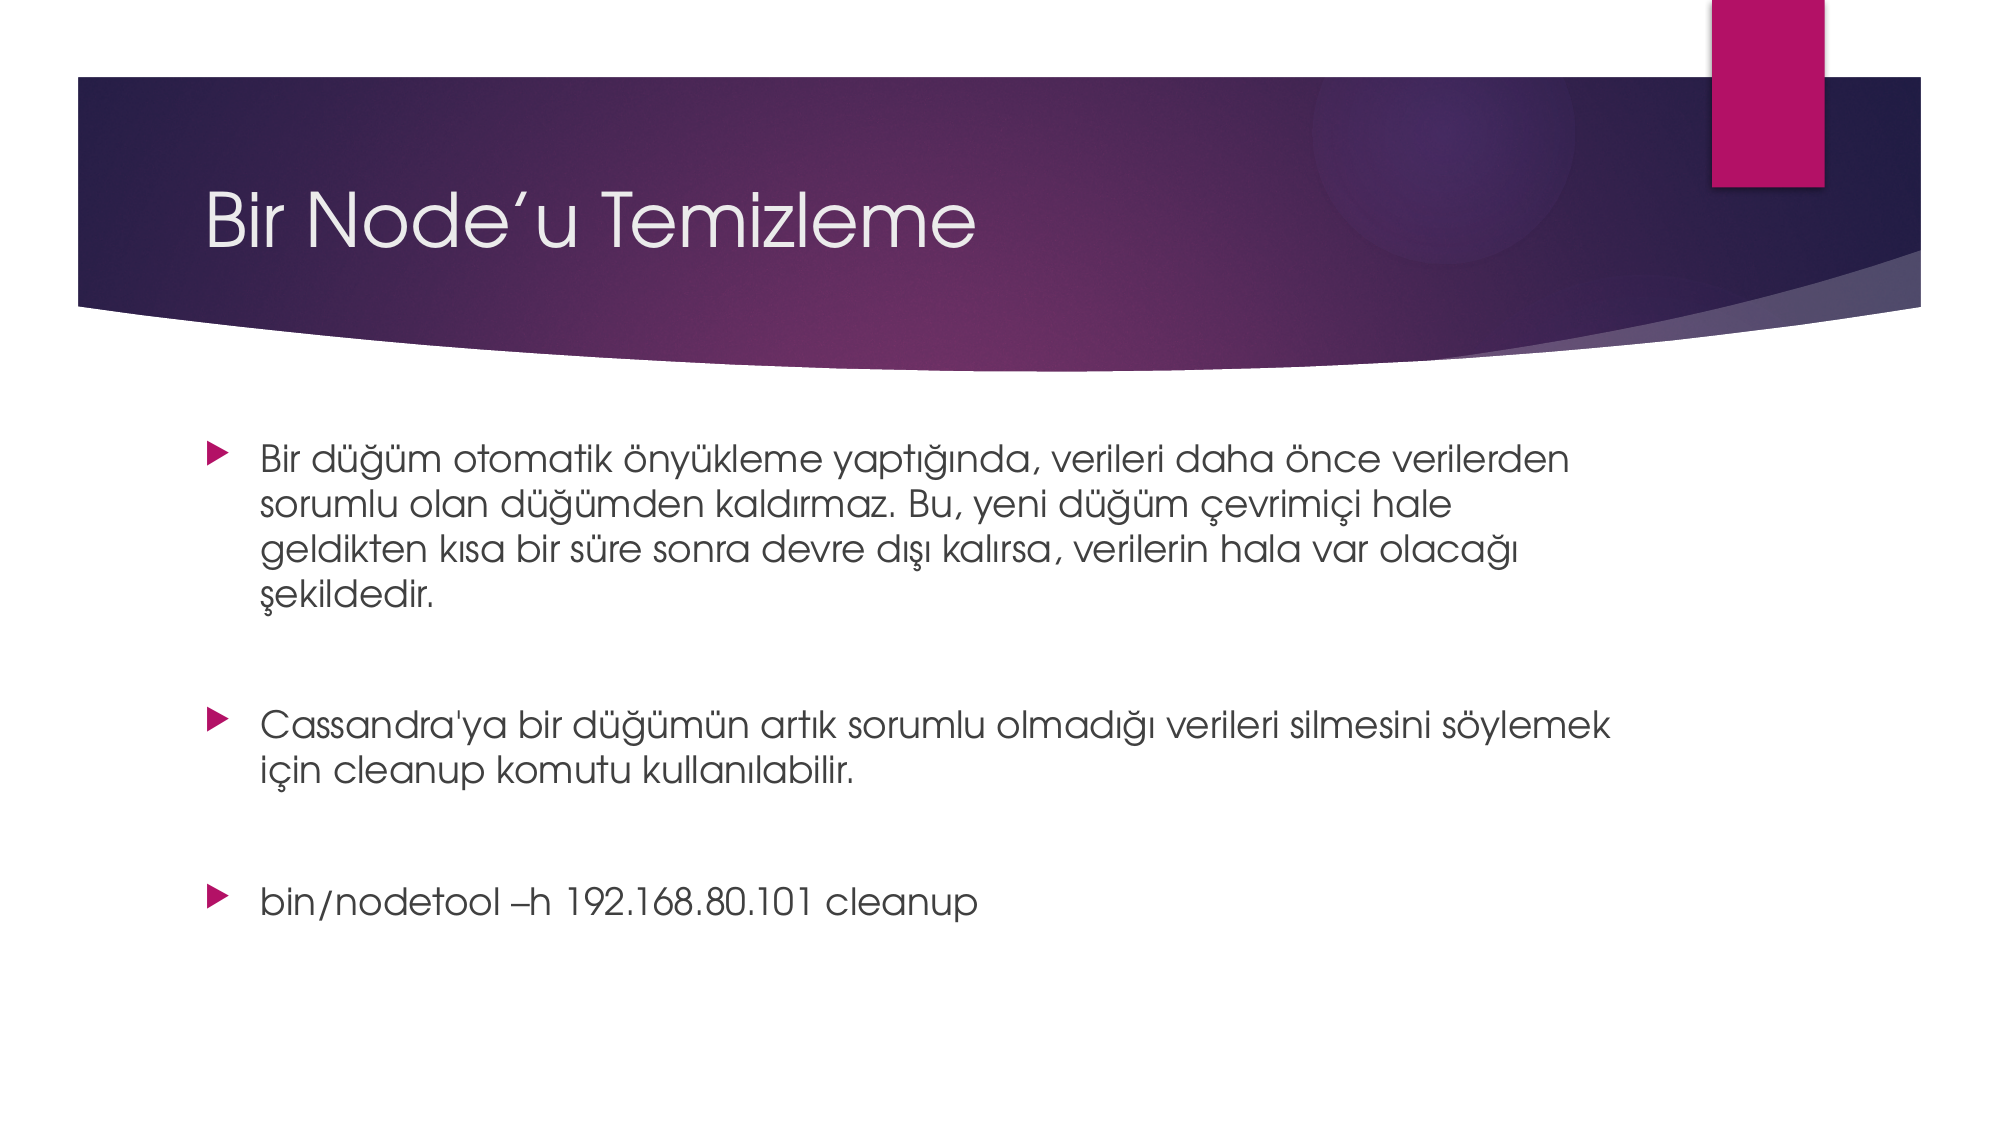

# Bir Node’u Temizleme
Bir düğüm otomatik önyükleme yaptığında, verileri daha önce verilerden sorumlu olan düğümden kaldırmaz. Bu, yeni düğüm çevrimiçi hale geldikten kısa bir süre sonra devre dışı kalırsa, verilerin hala var olacağı şekildedir.

Cassandra'ya bir düğümün artık sorumlu olmadığı verileri silmesini söylemek için cleanup komutu kullanılabilir.

bin/nodetool –h 192.168.80.101 cleanup